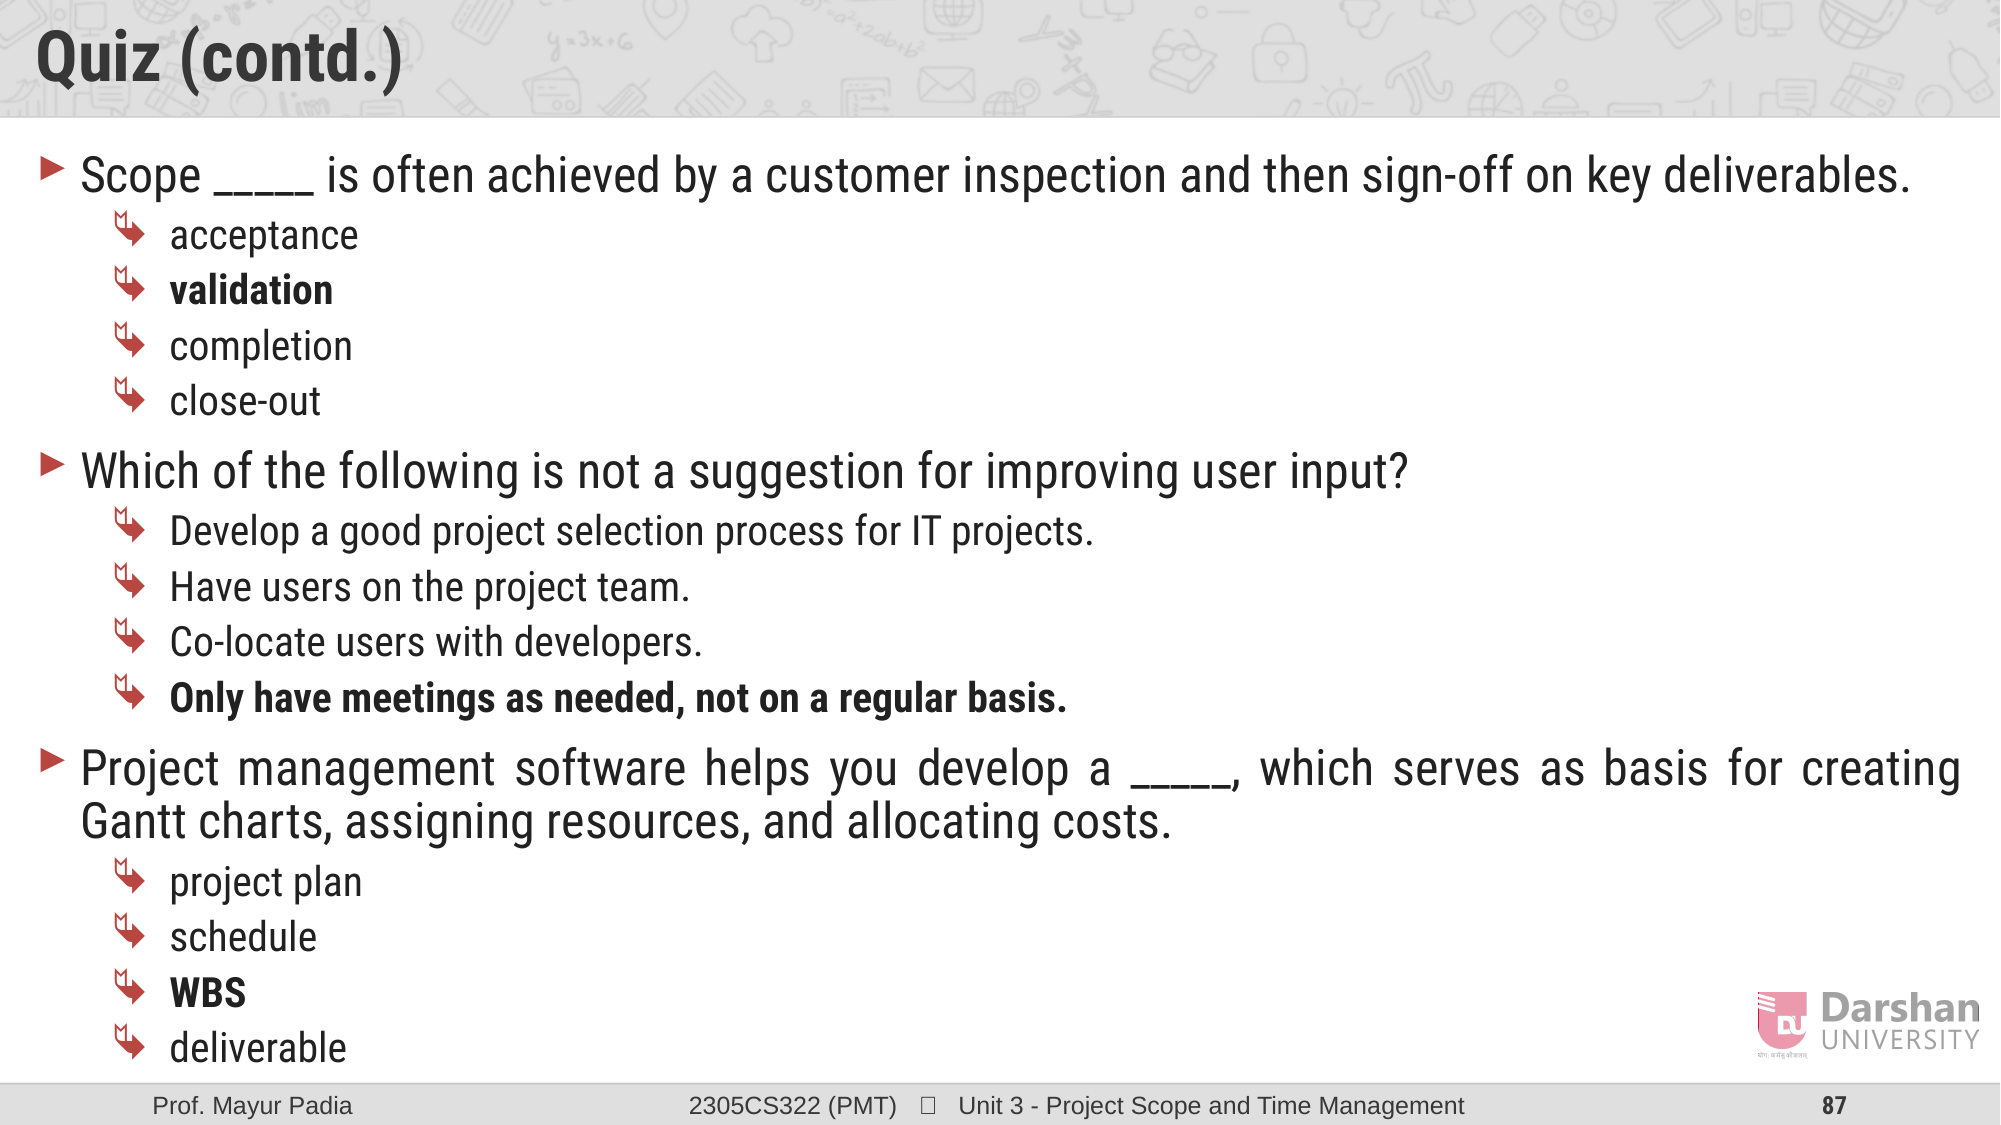

# Quiz (contd.)
Scope _____ is often achieved by a customer inspection and then sign-off on key deliverables.
acceptance
validation
completion
close-out
Which of the following is not a suggestion for improving user input?
Develop a good project selection process for IT projects.
Have users on the project team.
Co-locate users with developers.
Only have meetings as needed, not on a regular basis.
Project management software helps you develop a _____, which serves as basis for creating Gantt charts, assigning resources, and allocating costs.
project plan
schedule
WBS
deliverable